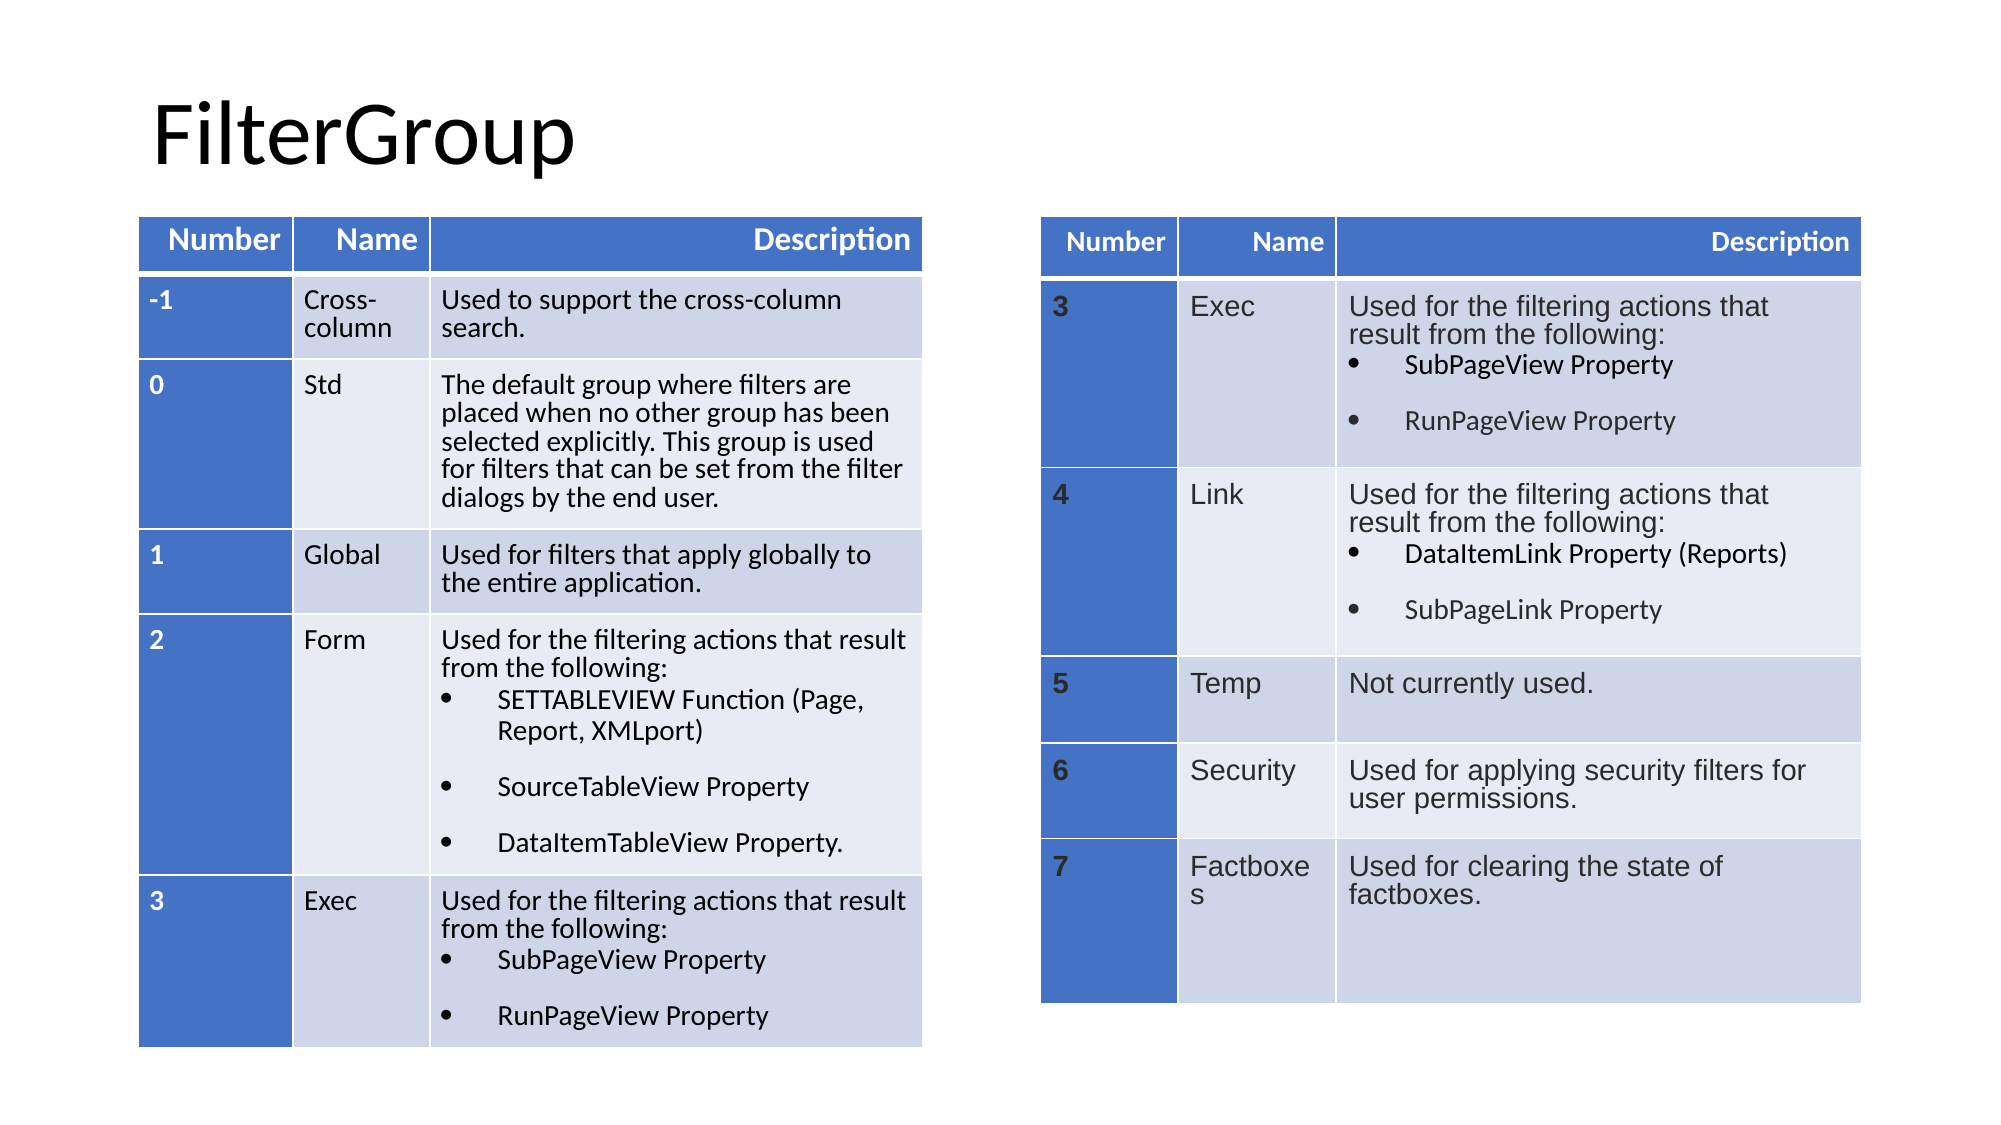

# FilterGroup
| Number | Name | Description |
| --- | --- | --- |
| -1 | Cross-column | Used to support the cross-column search. |
| 0 | Std | The default group where filters are placed when no other group has been selected explicitly. This group is used for filters that can be set from the filter dialogs by the end user. |
| 1 | Global | Used for filters that apply globally to the entire application. |
| 2 | Form | Used for the filtering actions that result from the following: SETTABLEVIEW Function (Page, Report, XMLport)  SourceTableView Property  DataItemTableView Property. |
| 3 | Exec | Used for the filtering actions that result from the following: SubPageView Property  RunPageView Property |
| Number | Name | Description |
| --- | --- | --- |
| 3 | Exec | Used for the filtering actions that result from the following: SubPageView Property  RunPageView Property |
| 4 | Link | Used for the filtering actions that result from the following: DataItemLink Property (Reports)  SubPageLink Property |
| 5 | Temp | Not currently used. |
| 6 | Security | Used for applying security filters for user permissions. |
| 7 | Factboxes | Used for clearing the state of factboxes. |